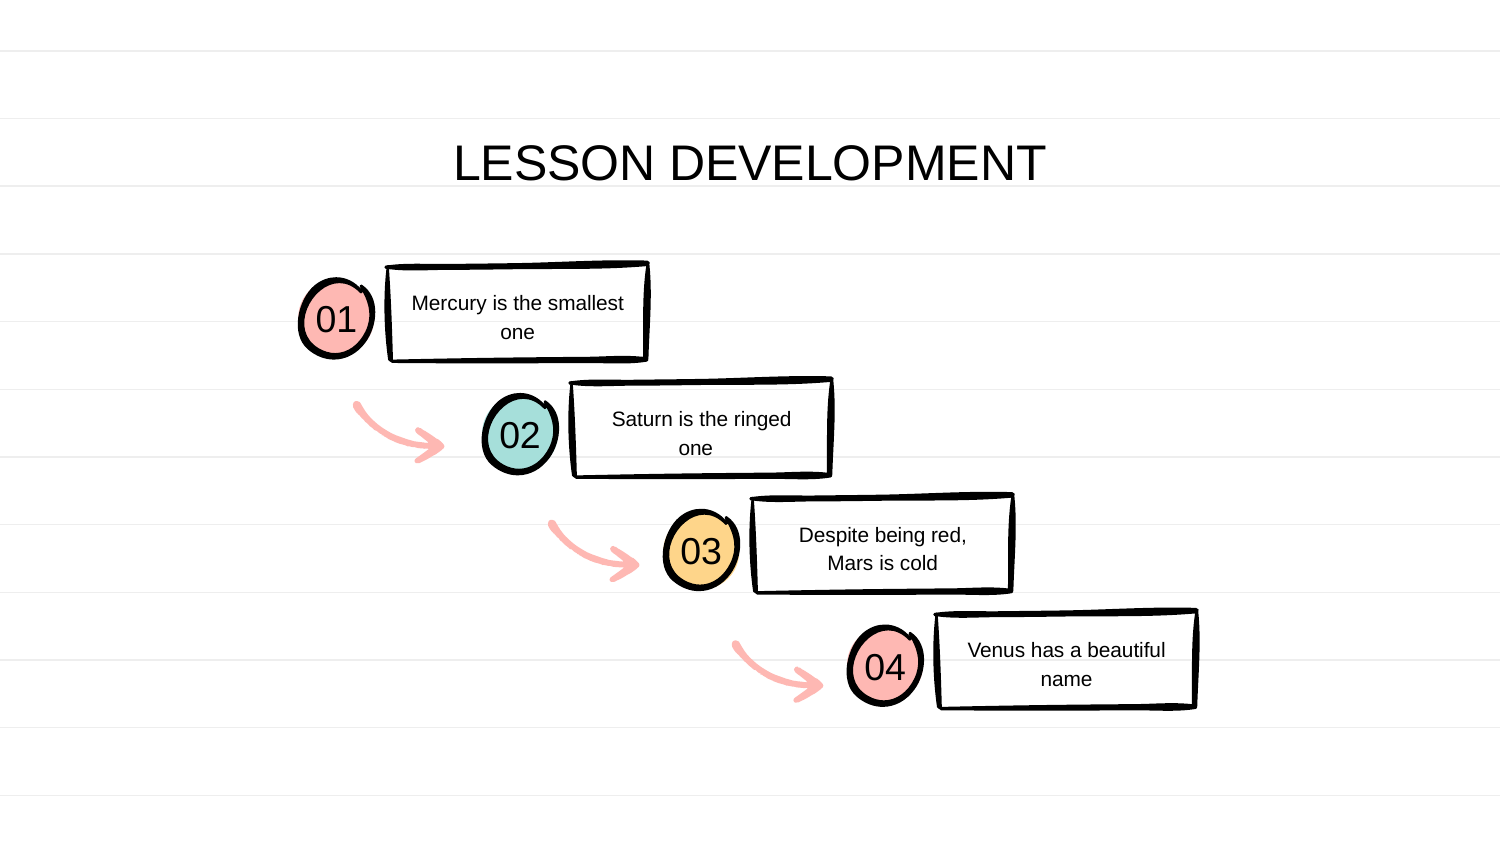

# LESSON DEVELOPMENT

Mercury is the smallest one
01

Saturn is the ringed one

02

Despite being red, Mars is cold

03

Venus has a beautiful name

04